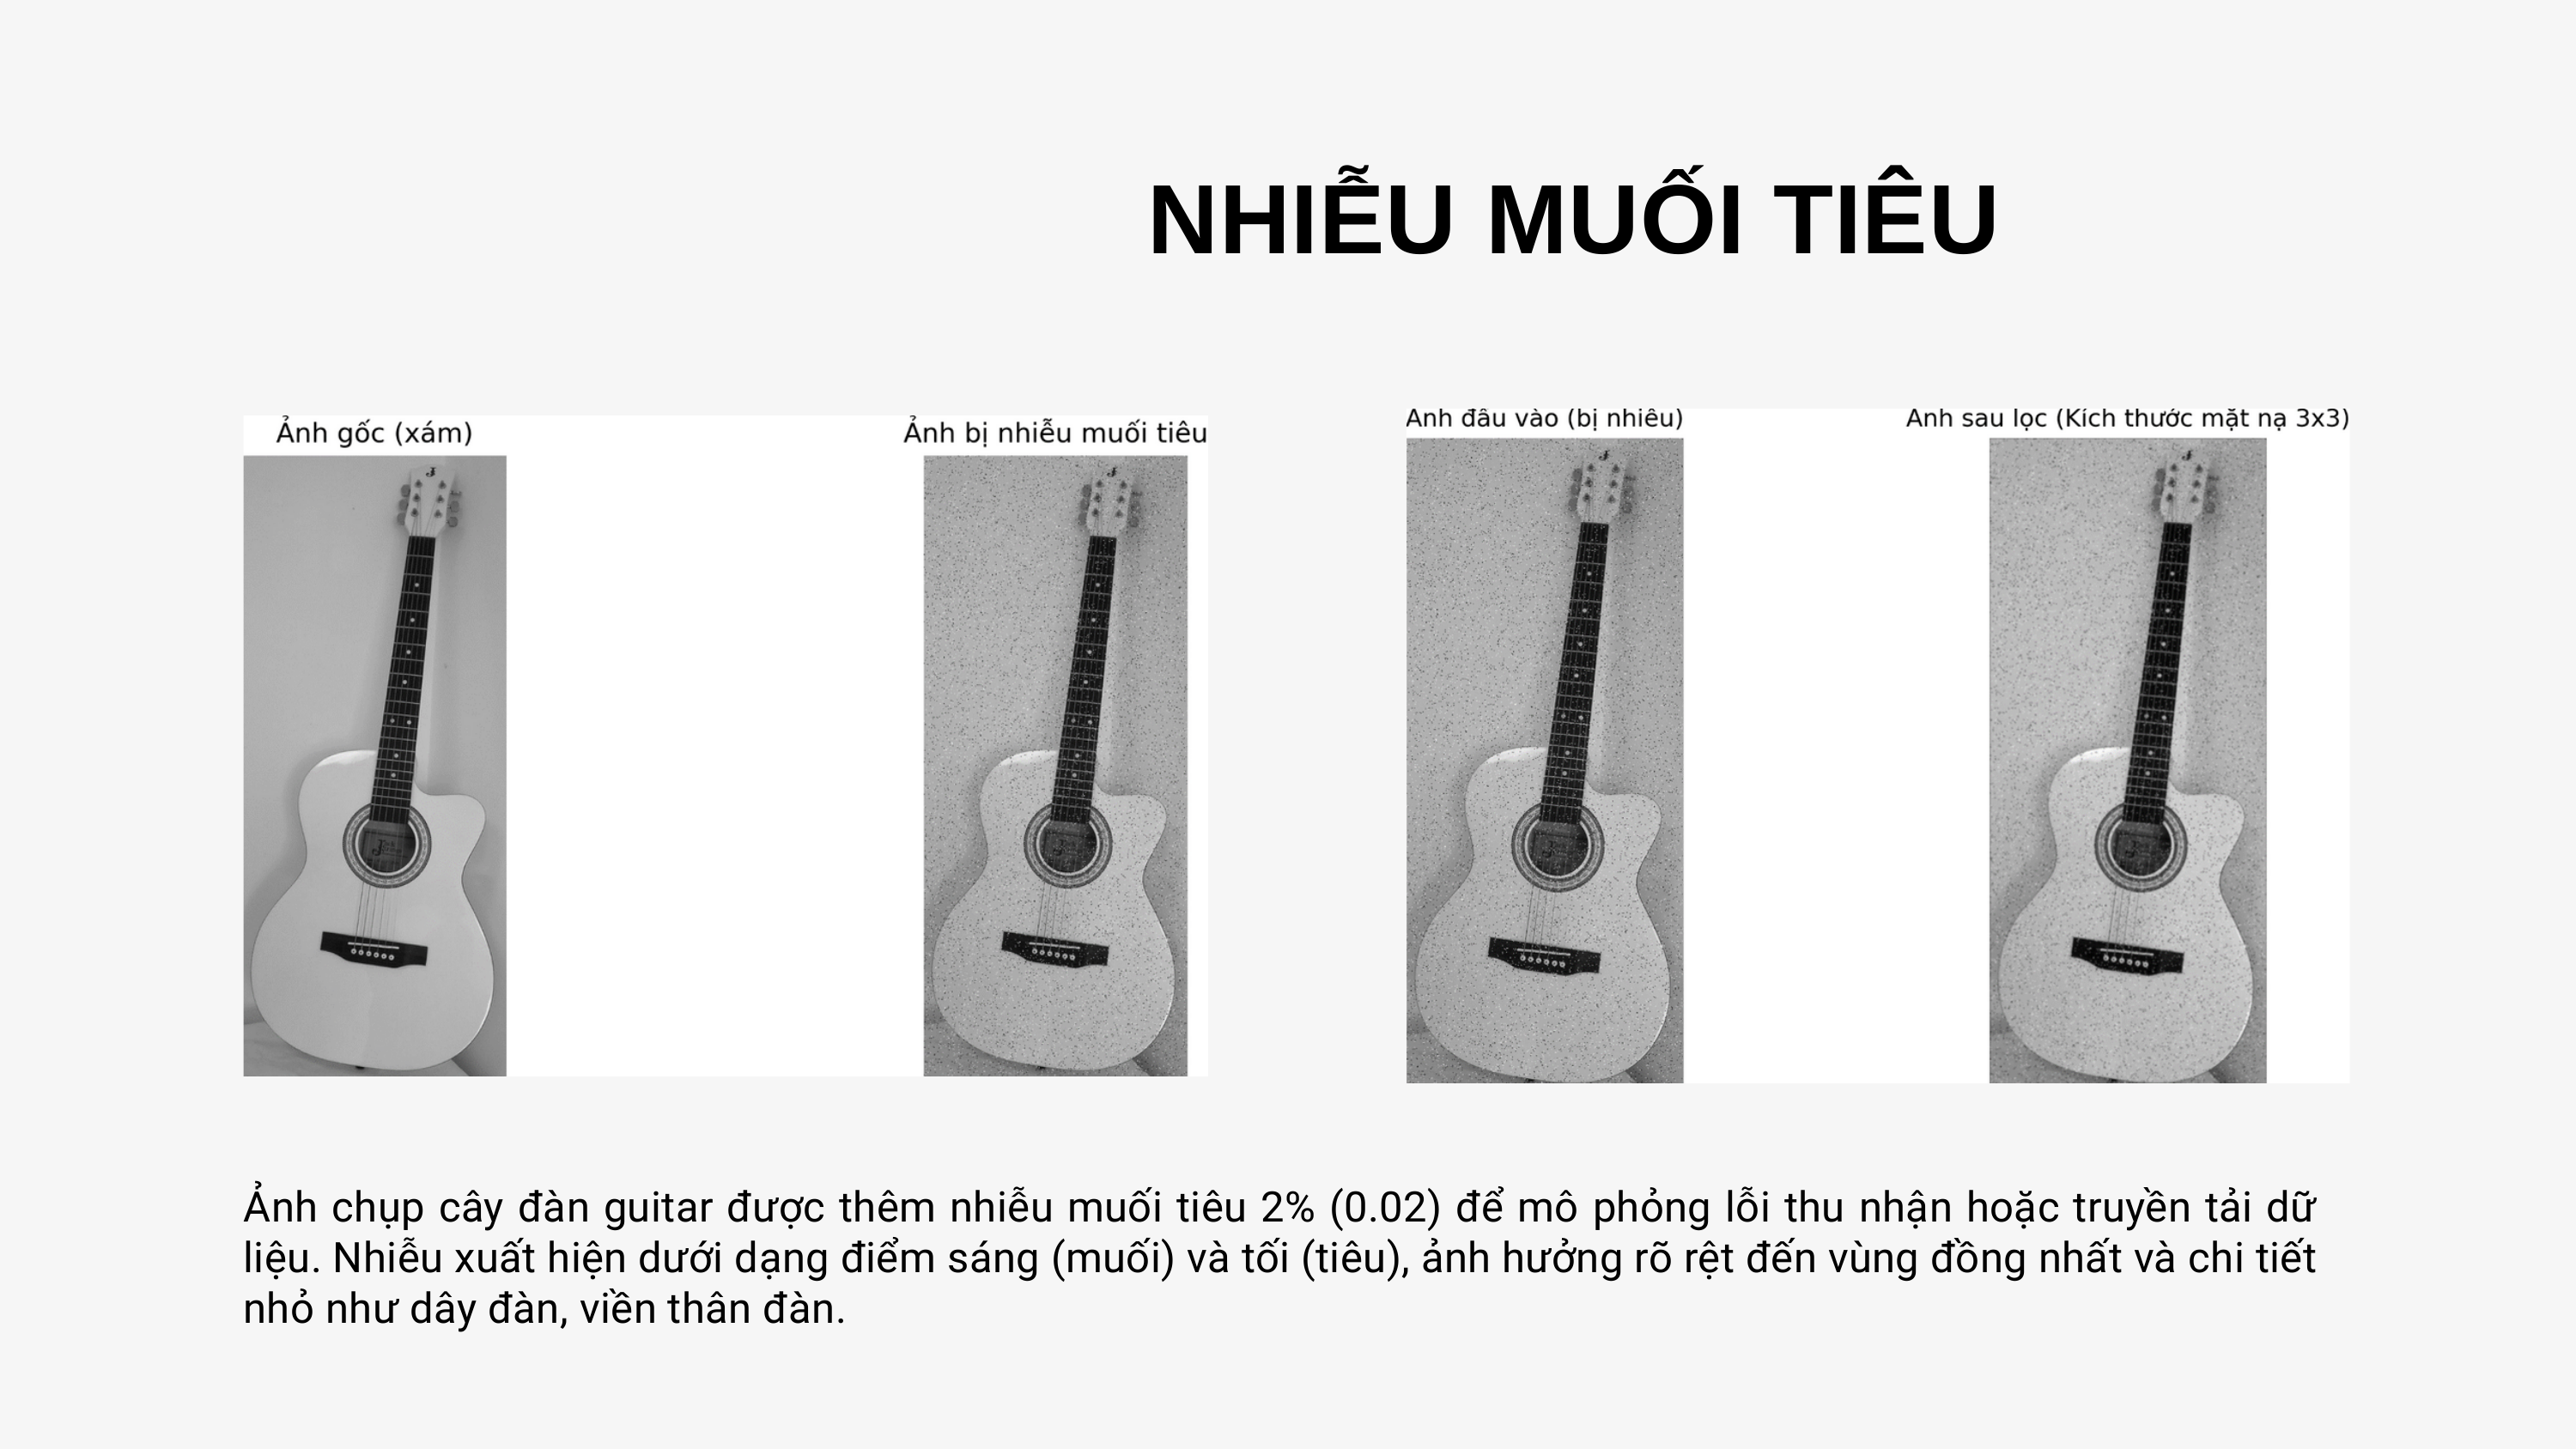

NHIỄU MUỐI TIÊU

Ảnh chụp cây đàn guitar được thêm nhiễu muối tiêu 2% (0.02) để mô phỏng lỗi thu nhận hoặc truyền tải dữ liệu. Nhiễu xuất hiện dưới dạng điểm sáng (muối) và tối (tiêu), ảnh hưởng rõ rệt đến vùng đồng nhất và chi tiết nhỏ như dây đàn, viền thân đàn.